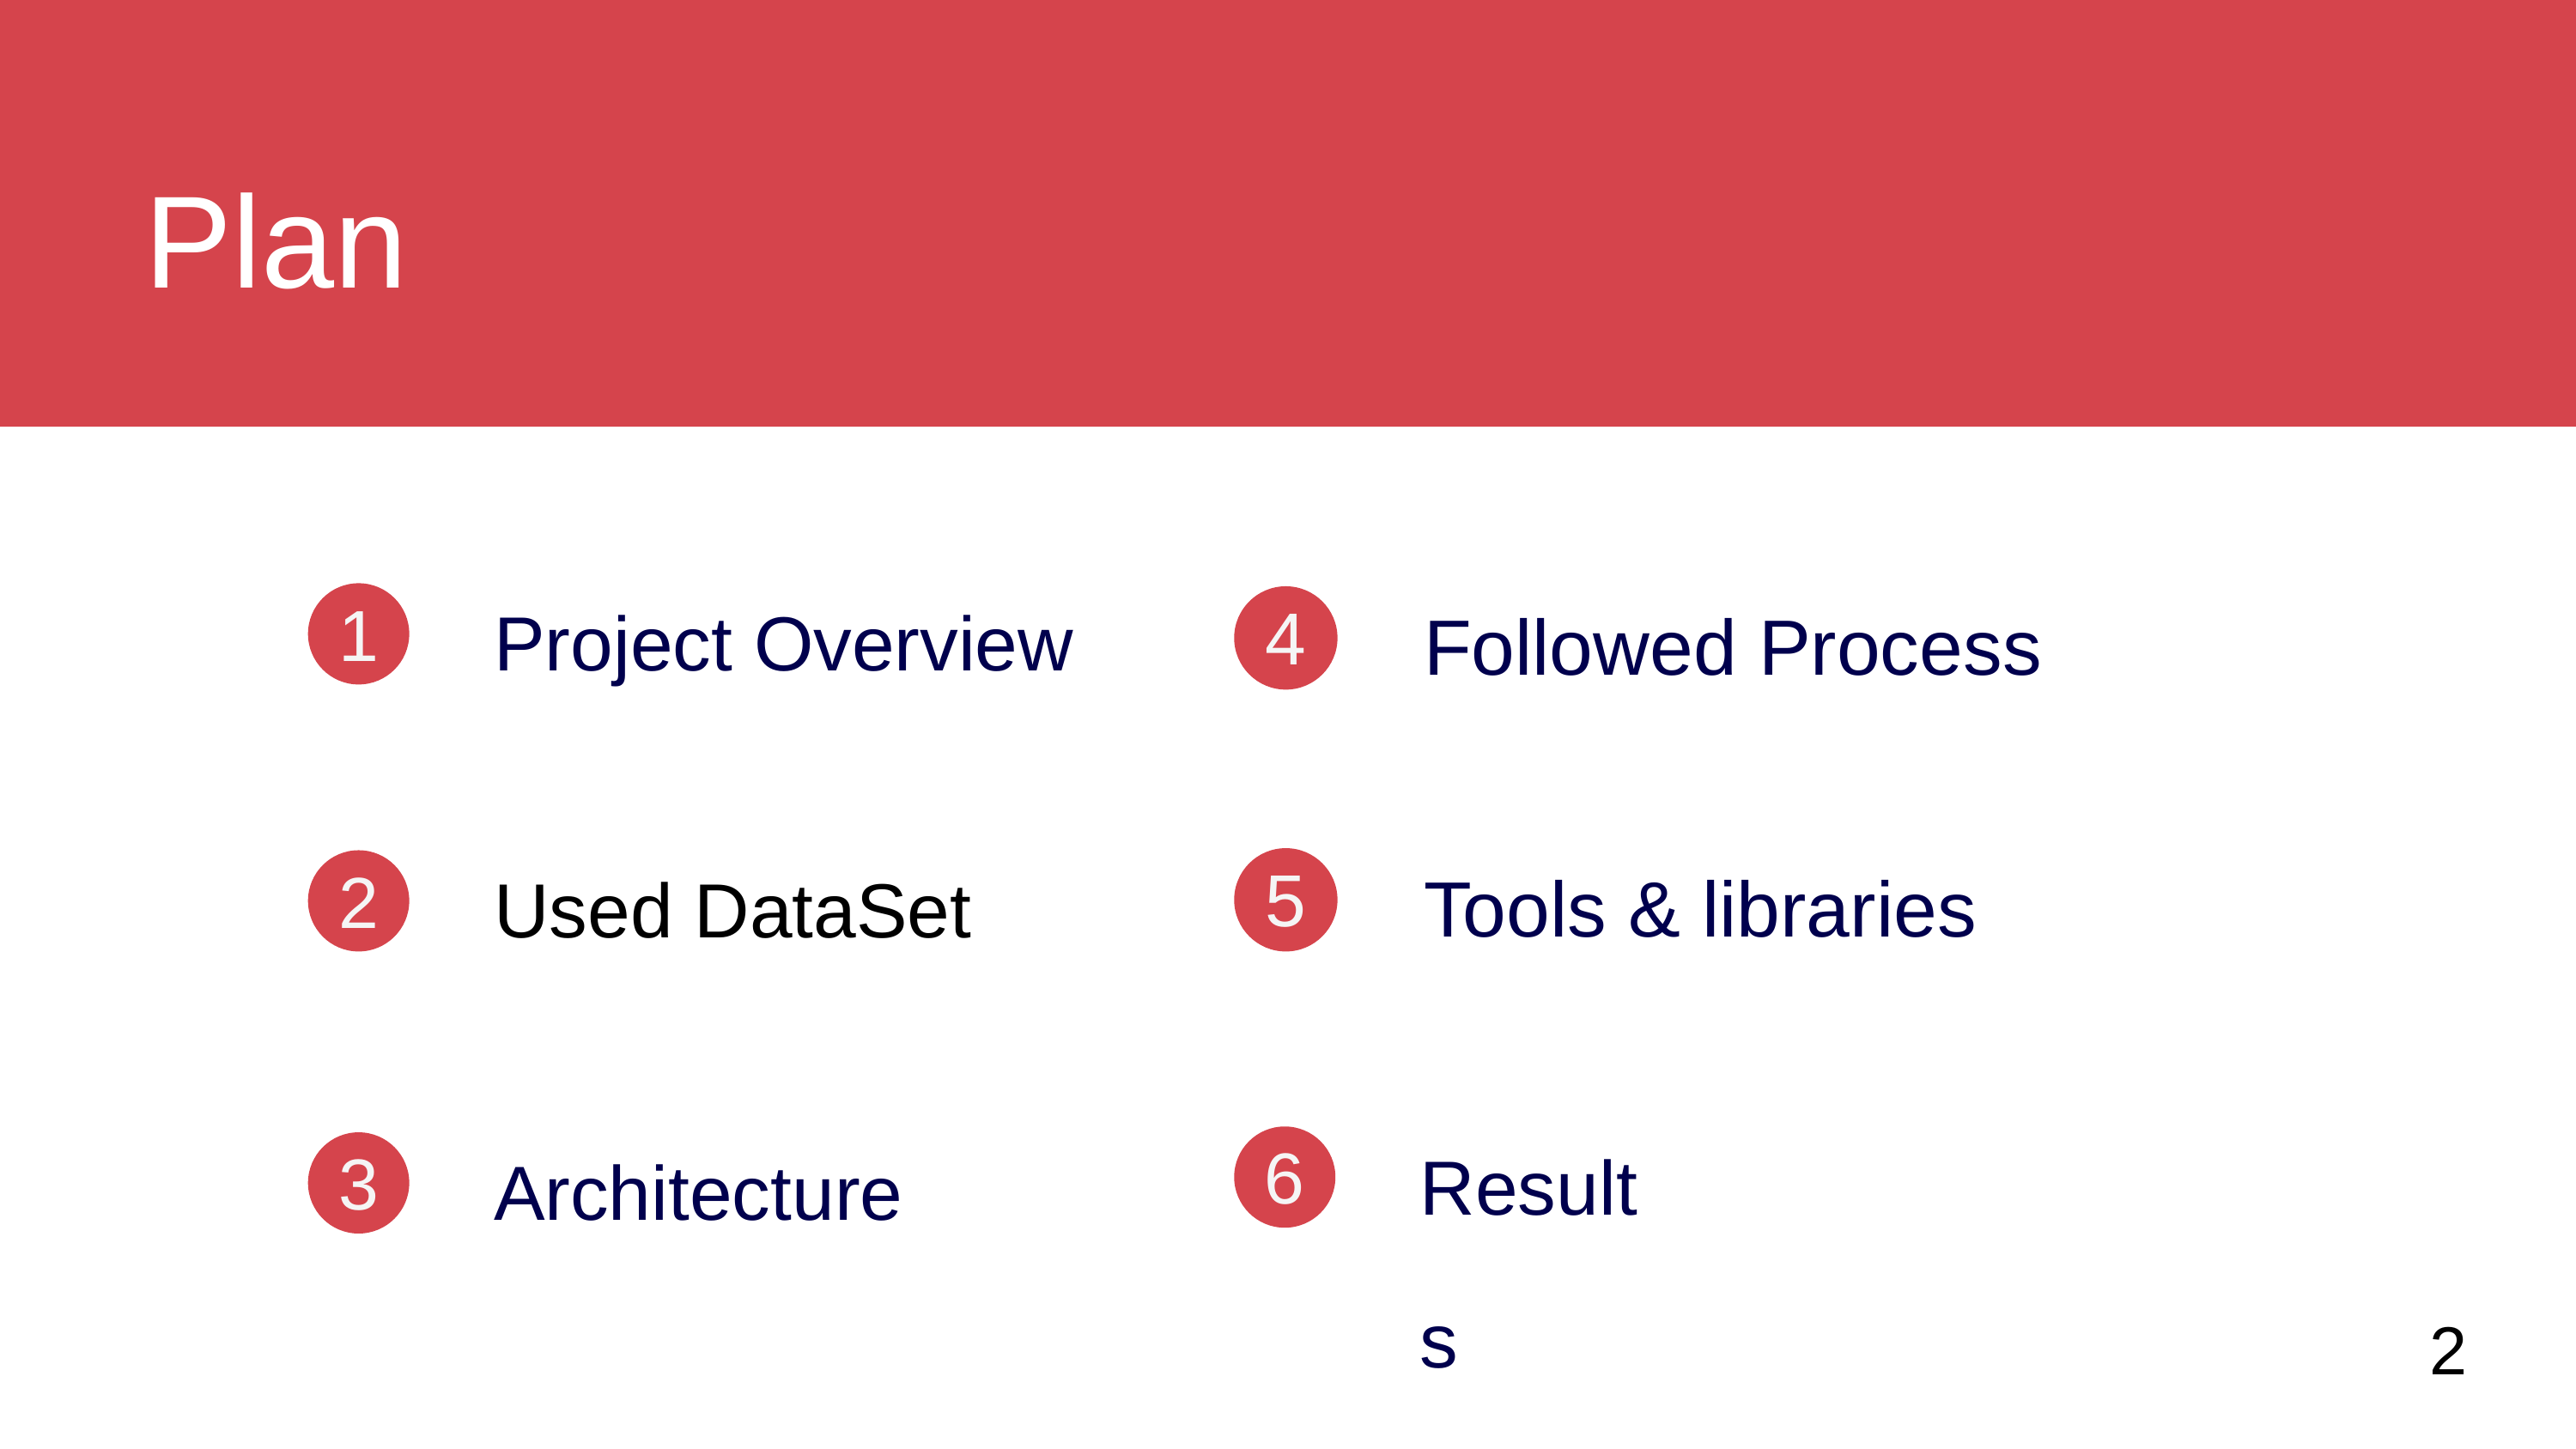

Plan
Plan
Project Overview
Followed Process
1
4

Tools & libraries
Used DataSet
5
2

Results
Architecture
6
3

2